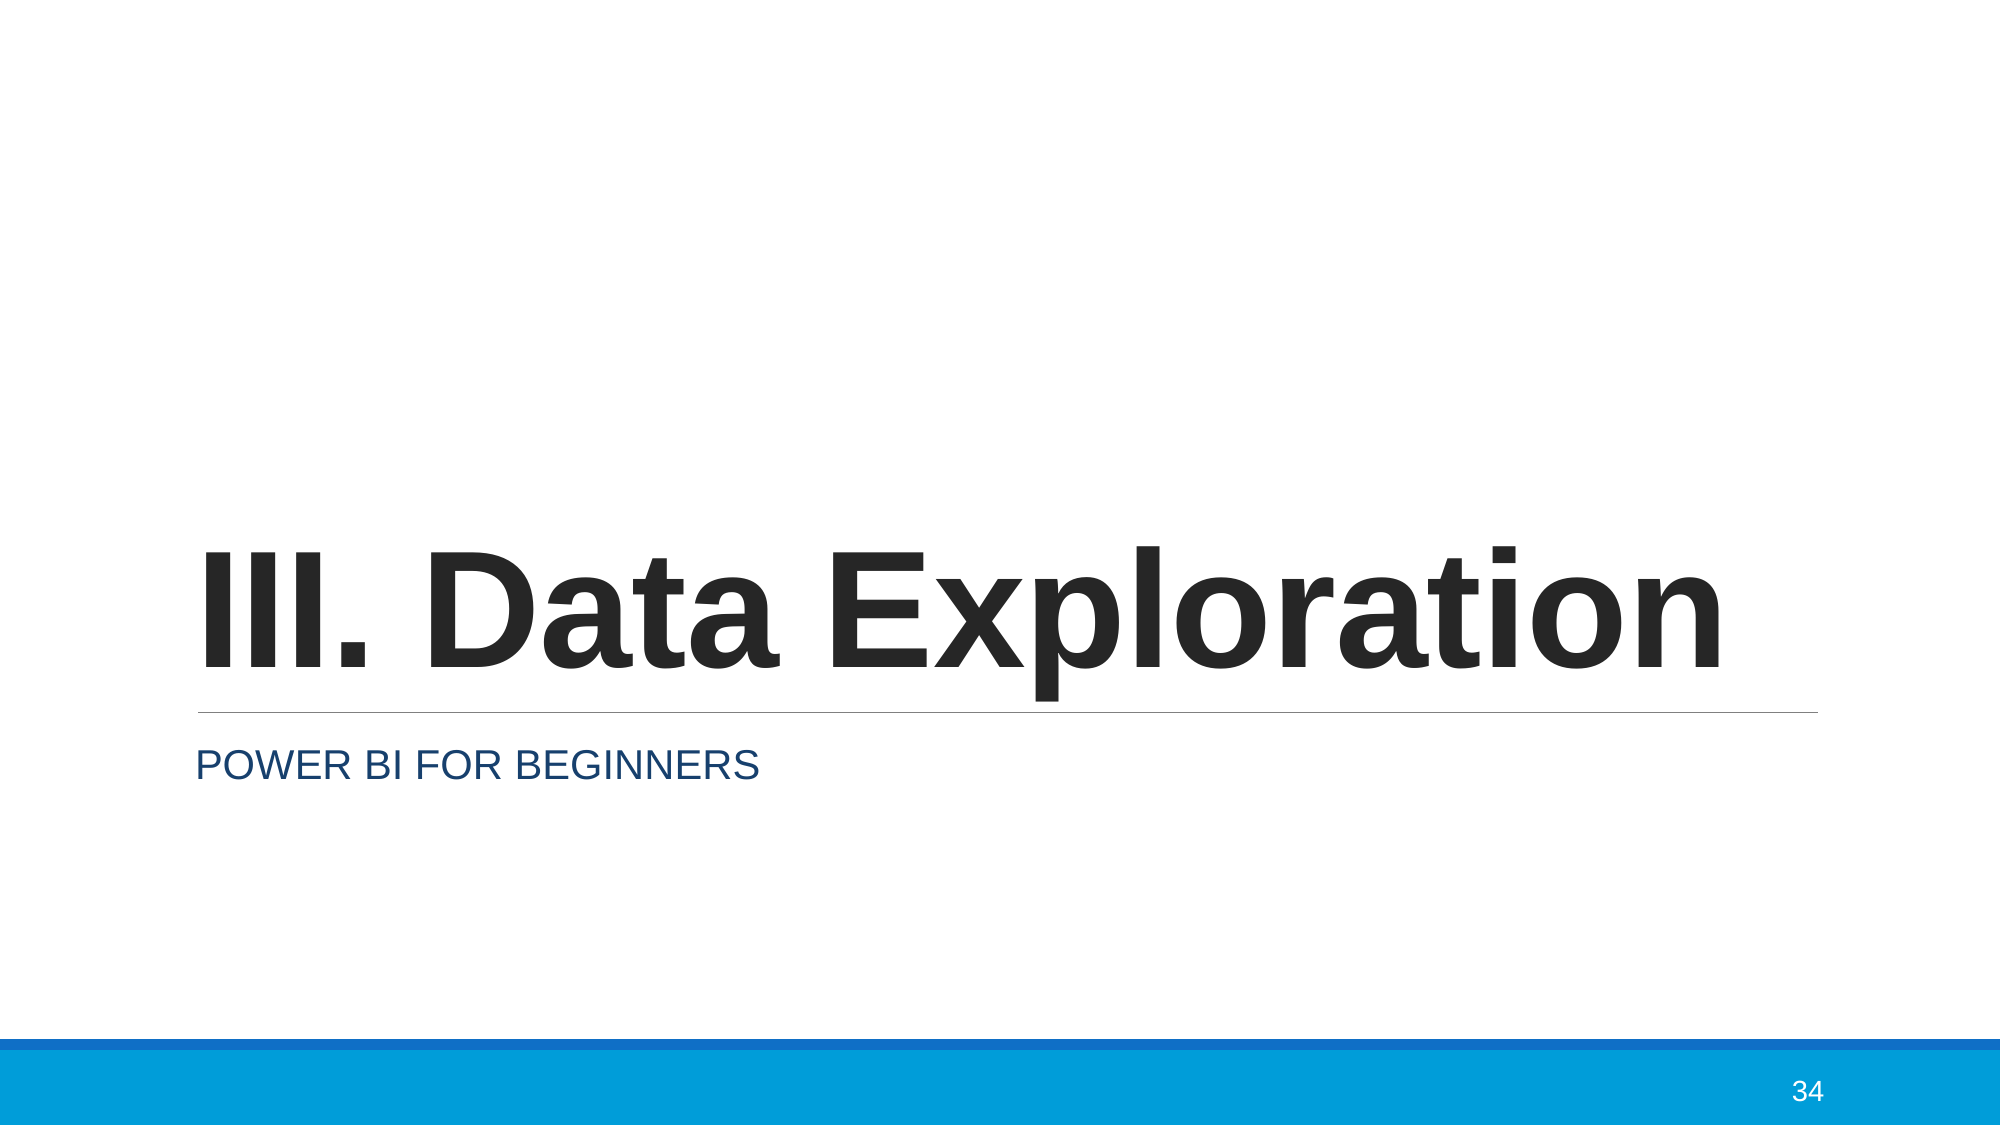

# III. Data Exploration
POWER BI FOR BEGINNERS
34